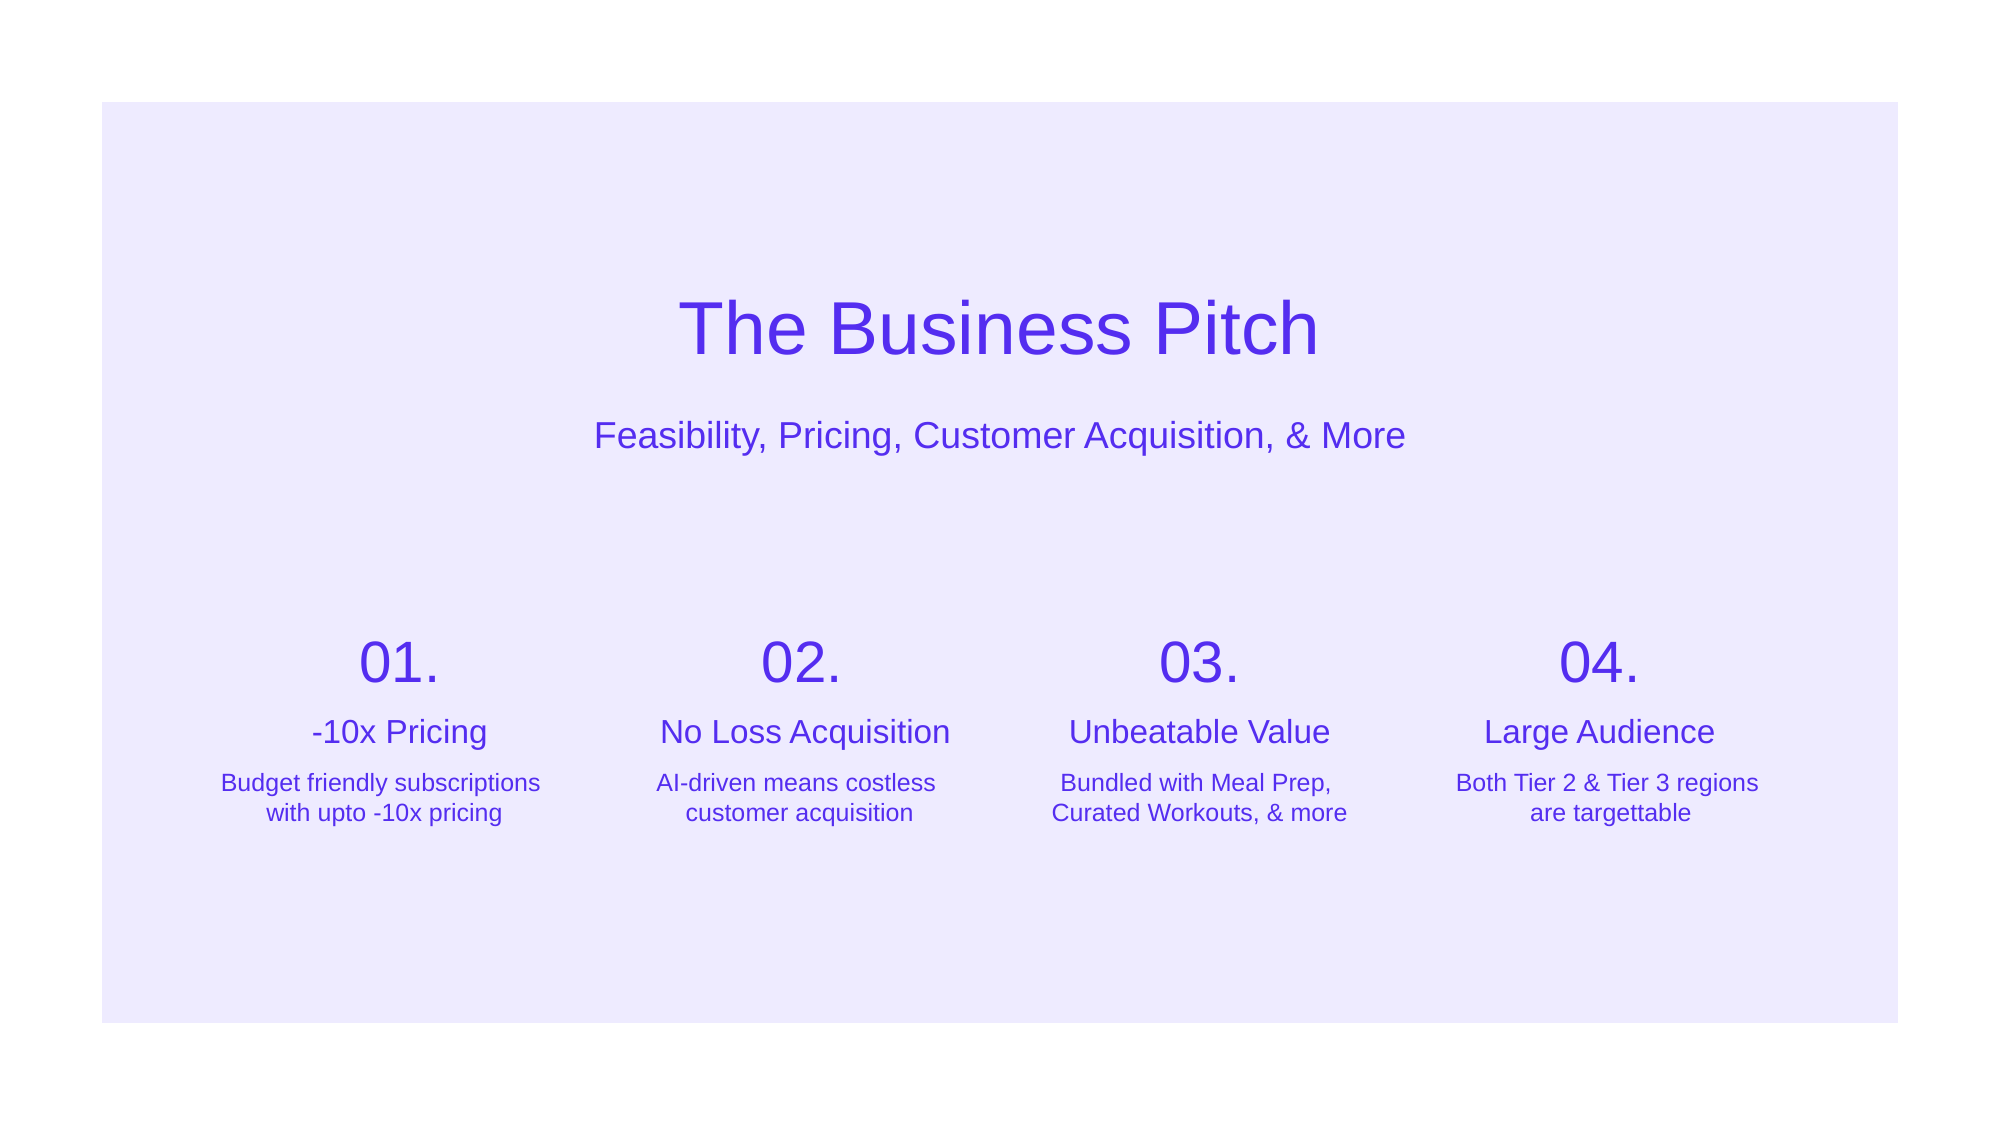

The Business Pitch
Feasibility, Pricing, Customer Acquisition, & More
01.
02.
03.
04.
No Loss Acquisition
-10x Pricing
Unbeatable Value
Large Audience
Budget friendly subscriptions
with upto -10x pricing
Both Tier 2 & Tier 3 regions
are targettable
AI-driven means costless
customer acquisition
Bundled with Meal Prep,
Curated Workouts, & more